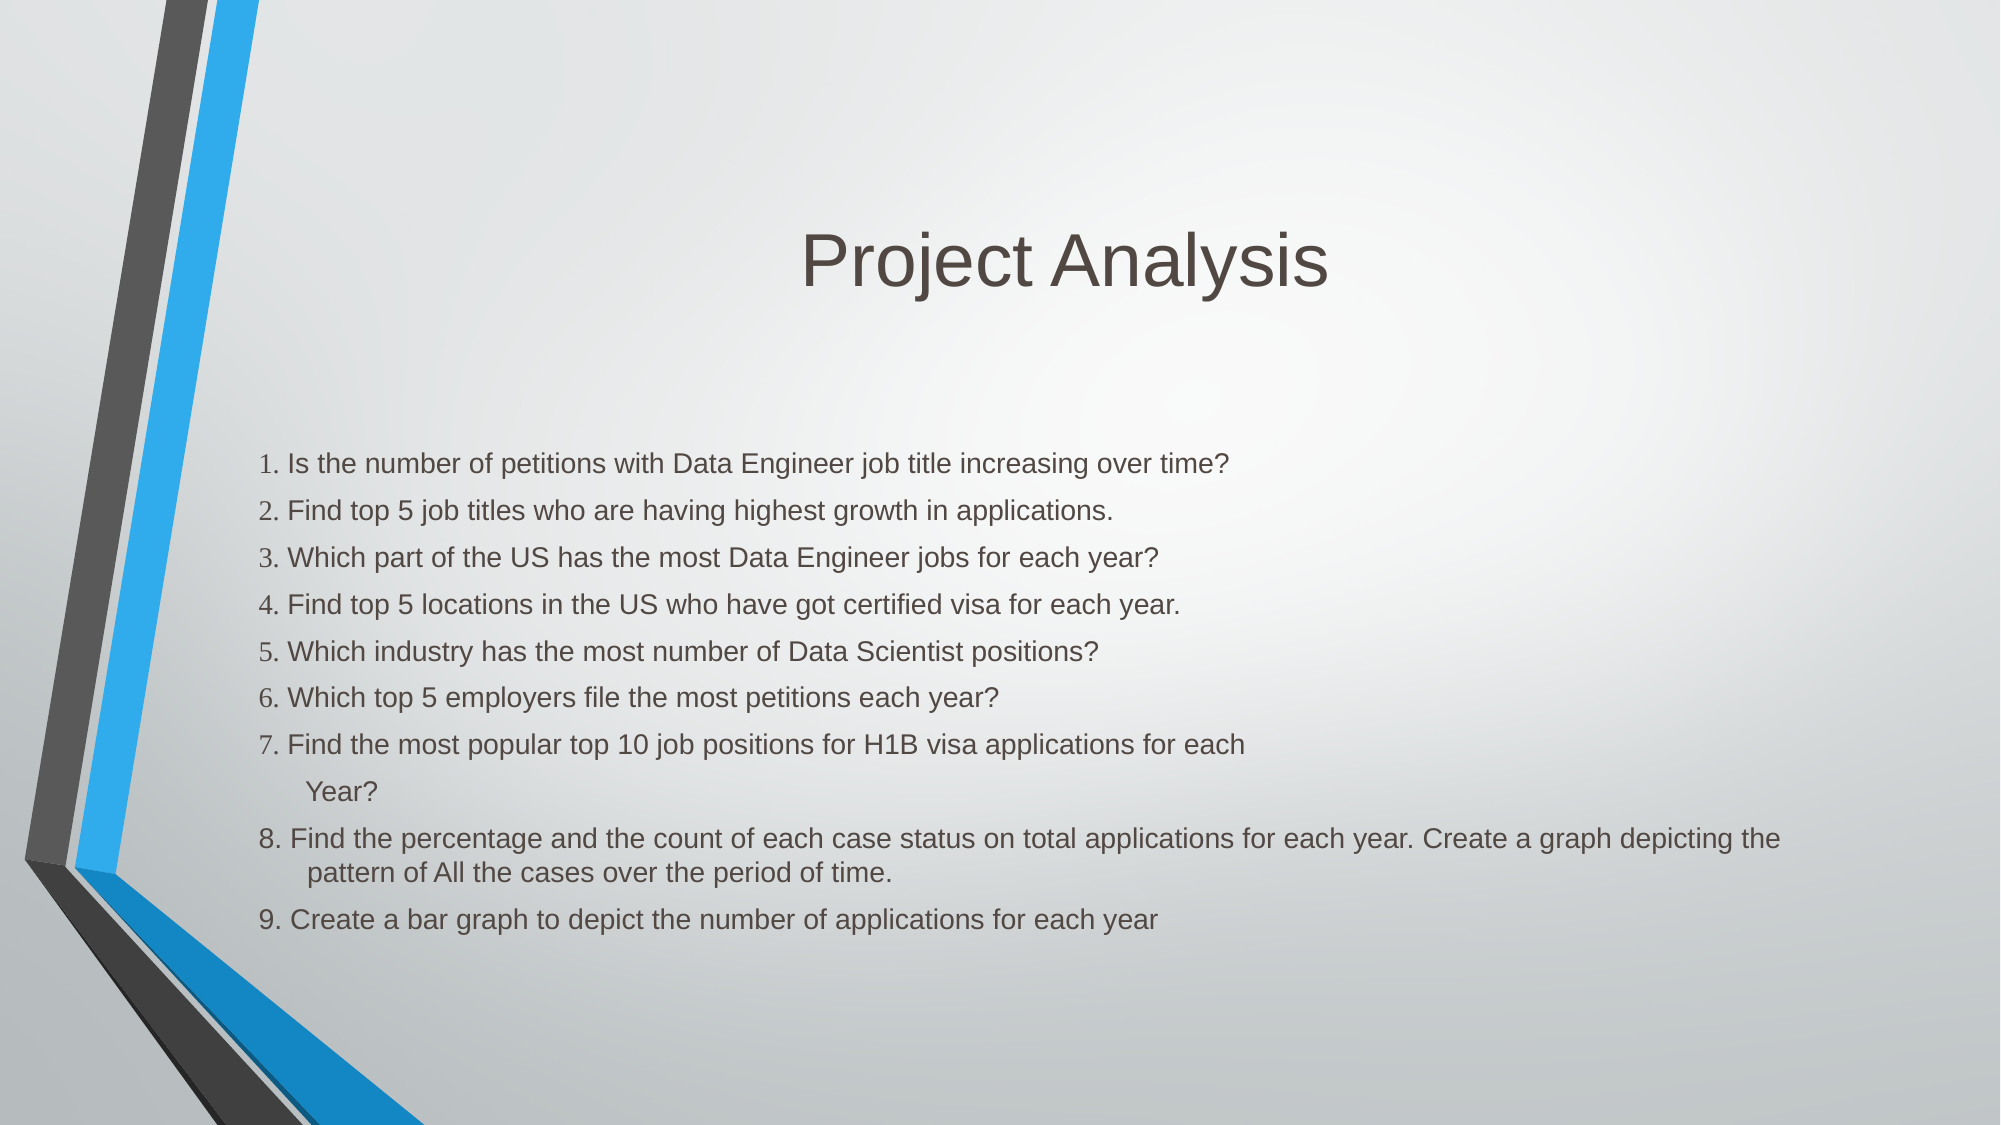

# Project Analysis
1. Is the number of petitions with Data Engineer job title increasing over time?
2. Find top 5 job titles who are having highest growth in applications.
3. Which part of the US has the most Data Engineer jobs for each year?
4. Find top 5 locations in the US who have got certified visa for each year.
5. Which industry has the most number of Data Scientist positions?
6. Which top 5 employers file the most petitions each year?
7. Find the most popular top 10 job positions for H1B visa applications for each
Year?
8. Find the percentage and the count of each case status on total applications for each year. Create a graph depicting the pattern of All the cases over the period of time.
9. Create a bar graph to depict the number of applications for each year